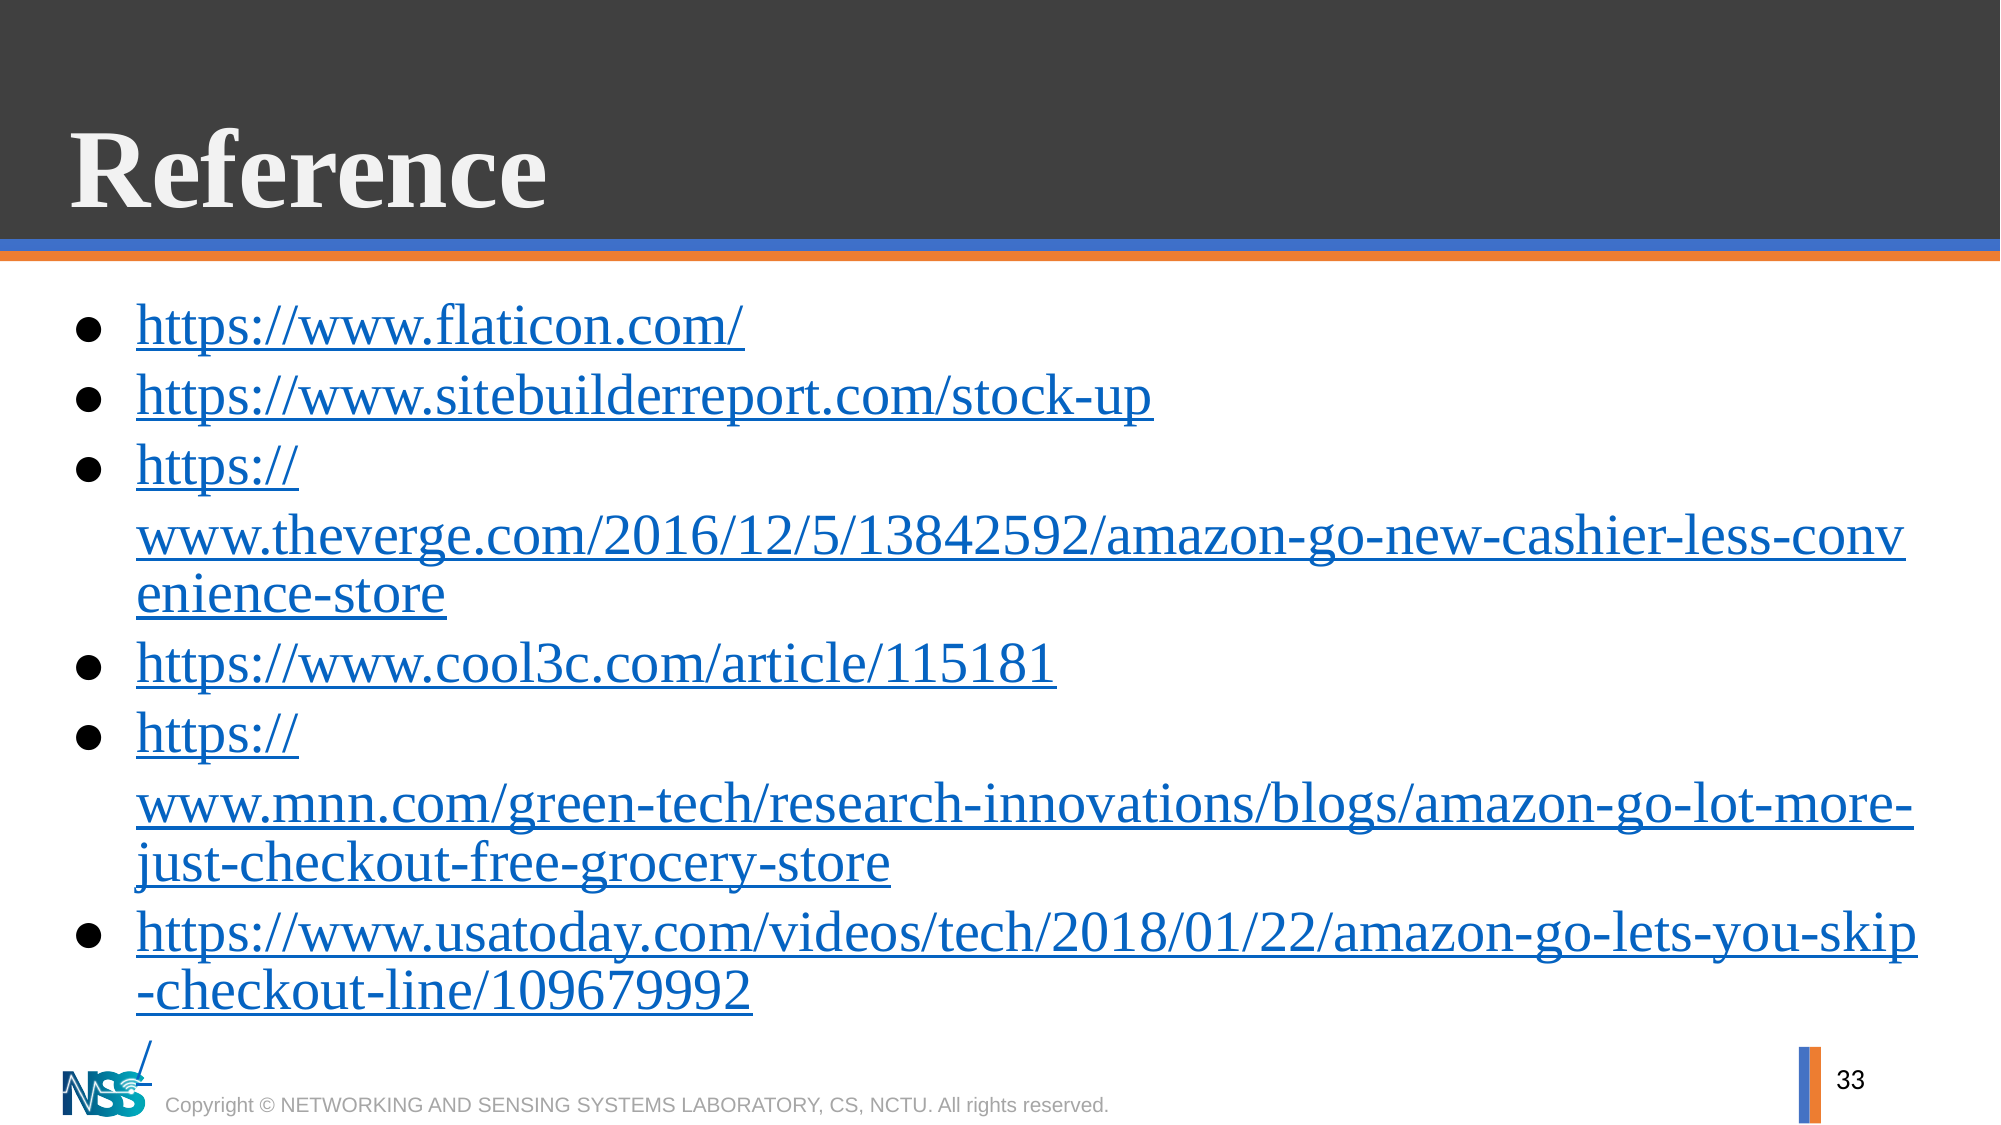

# Reference
https://www.flaticon.com/
https://www.sitebuilderreport.com/stock-up
https://www.theverge.com/2016/12/5/13842592/amazon-go-new-cashier-less-convenience-store
https://www.cool3c.com/article/115181
https://www.mnn.com/green-tech/research-innovations/blogs/amazon-go-lot-more-just-checkout-free-grocery-store
https://www.usatoday.com/videos/tech/2018/01/22/amazon-go-lets-you-skip-checkout-line/109679992/
33